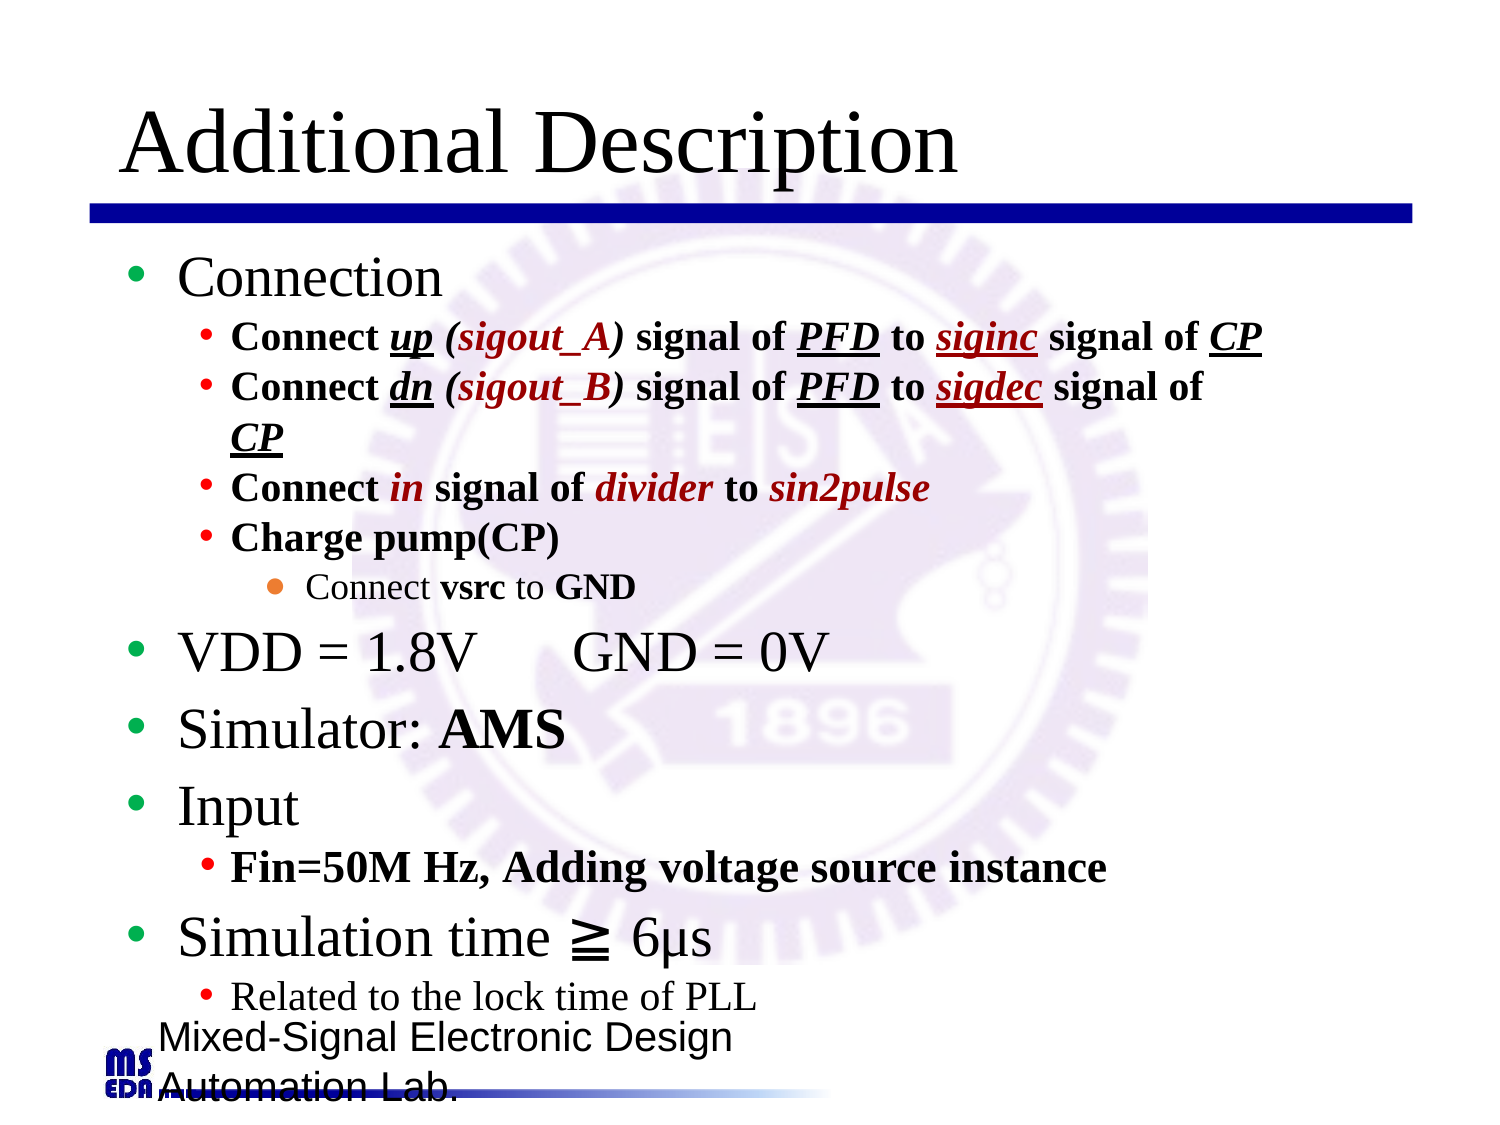

# Additional Description
Connection
Connect up (sigout_A) signal of PFD to siginc signal of CP
Connect dn (sigout_B) signal of PFD to sigdec signal of CP
Connect in signal of divider to sin2pulse
Charge pump(CP)
Connect vsrc to GND
VDD = 1.8V	GND = 0V
Simulator: AMS
Input
Fin=50M Hz, Adding voltage source instance
Simulation time ≧ 6μs
Related to the lock time of PLL
Mixed-Signal Electronic Design
Automation Lab.